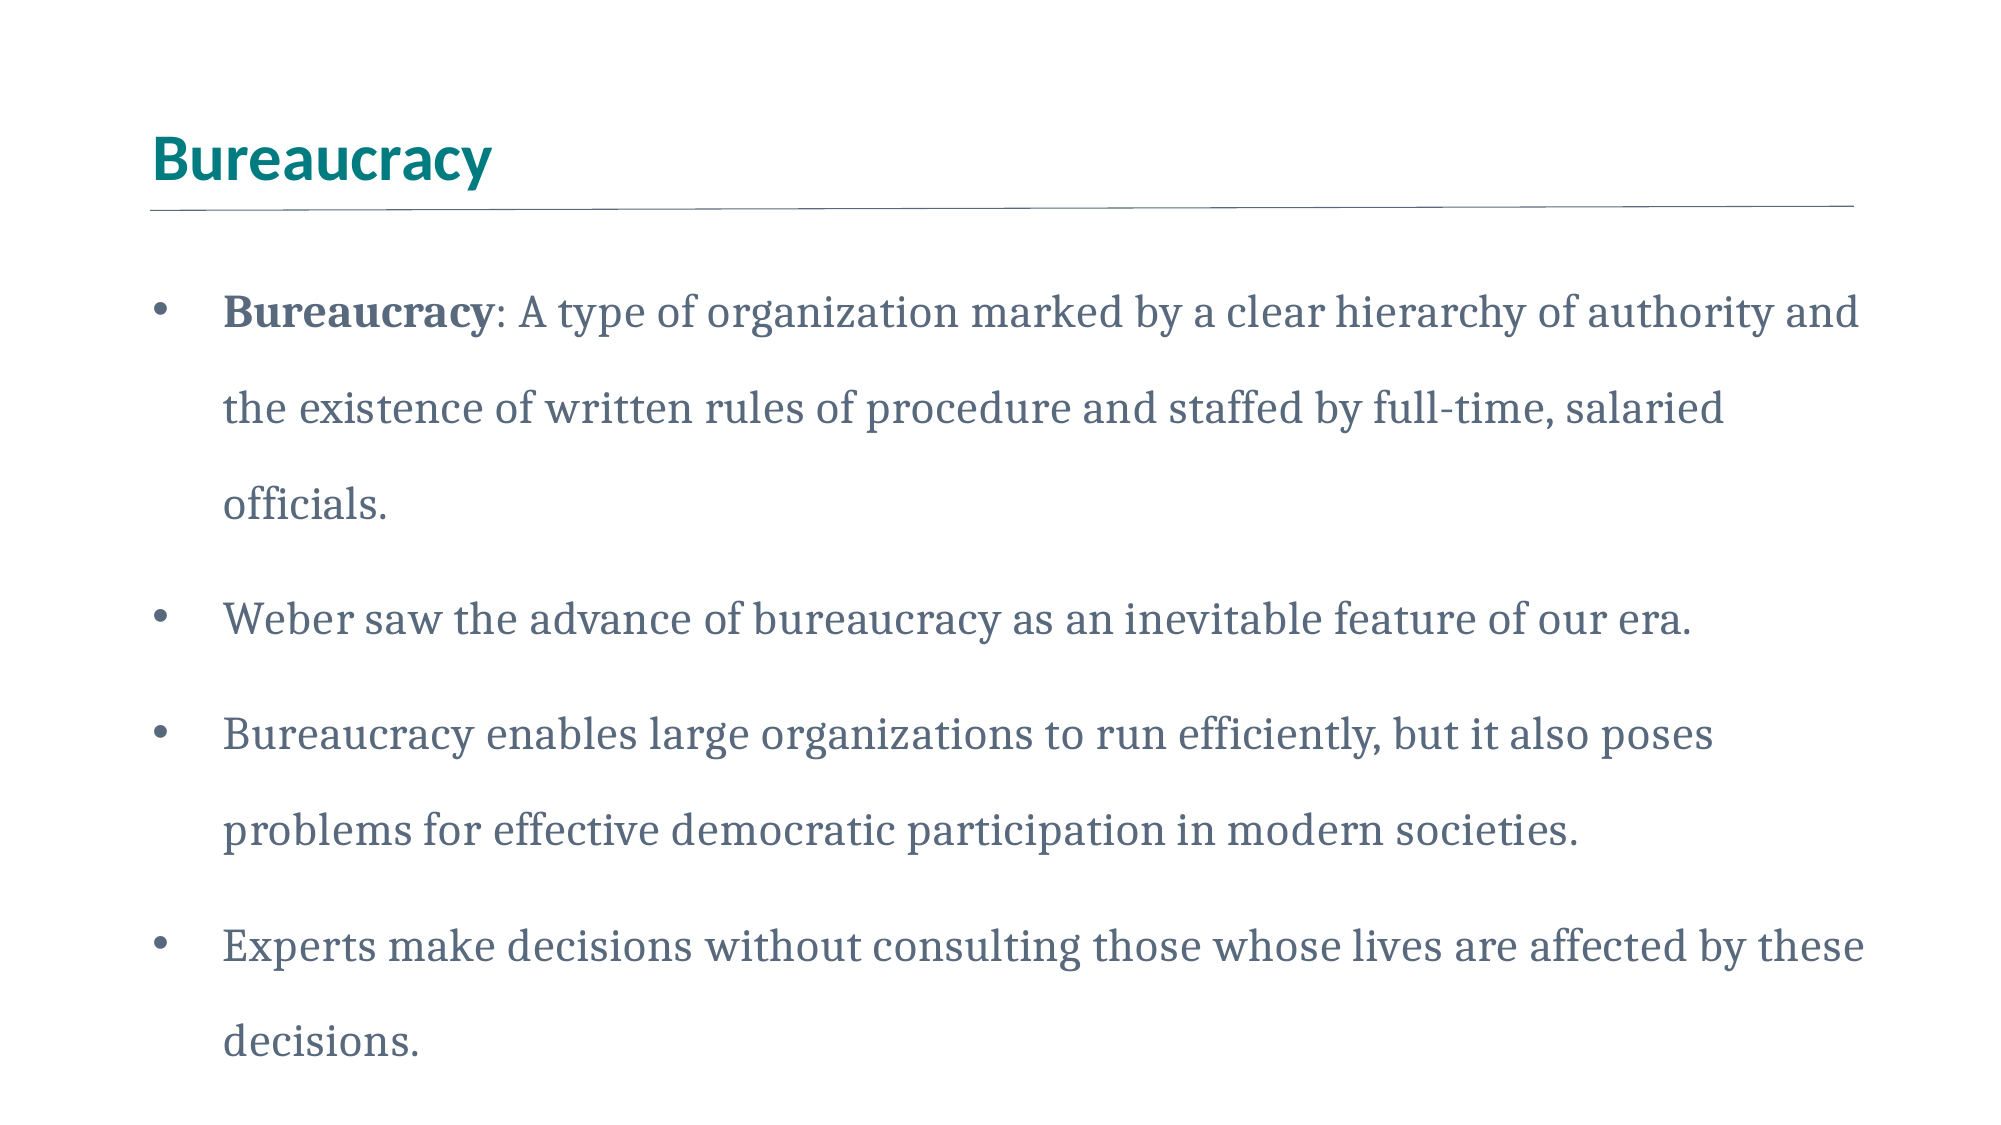

# Bureaucracy
Bureaucracy: A type of organization marked by a clear hierarchy of authority and the existence of written rules of procedure and staffed by full-time, salaried officials.
Weber saw the advance of bureaucracy as an inevitable feature of our era.
Bureaucracy enables large organizations to run efficiently, but it also poses problems for effective democratic participation in modern societies.
Experts make decisions without consulting those whose lives are affected by these decisions.